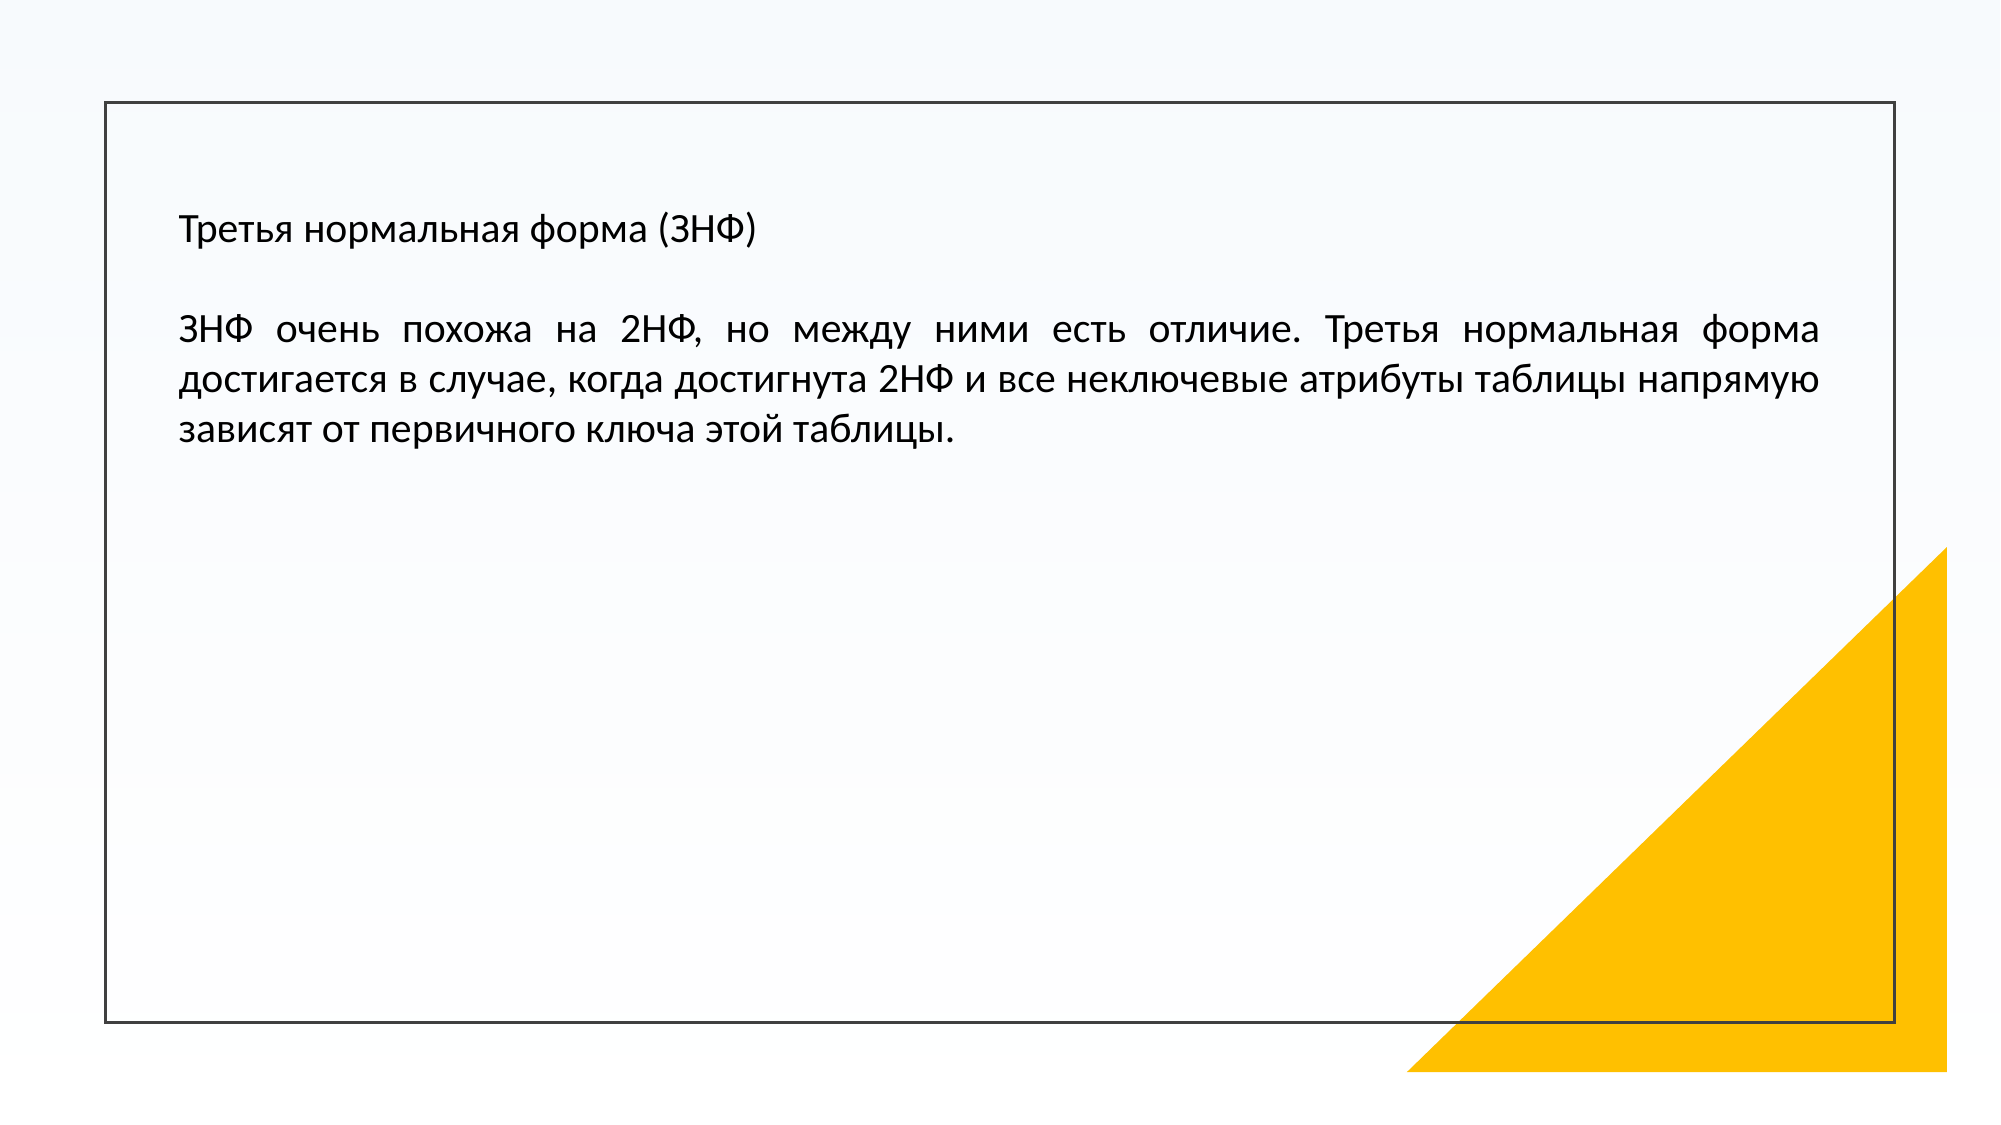

Третья нормальная форма (ЗНФ)

ЗНФ очень похожа на 2НФ, но между ними есть отличие. Третья нормальная форма достигается в случае, когда достигнута 2НФ и все неключевые атрибуты таблицы напрямую зависят от первичного ключа этой таблицы.